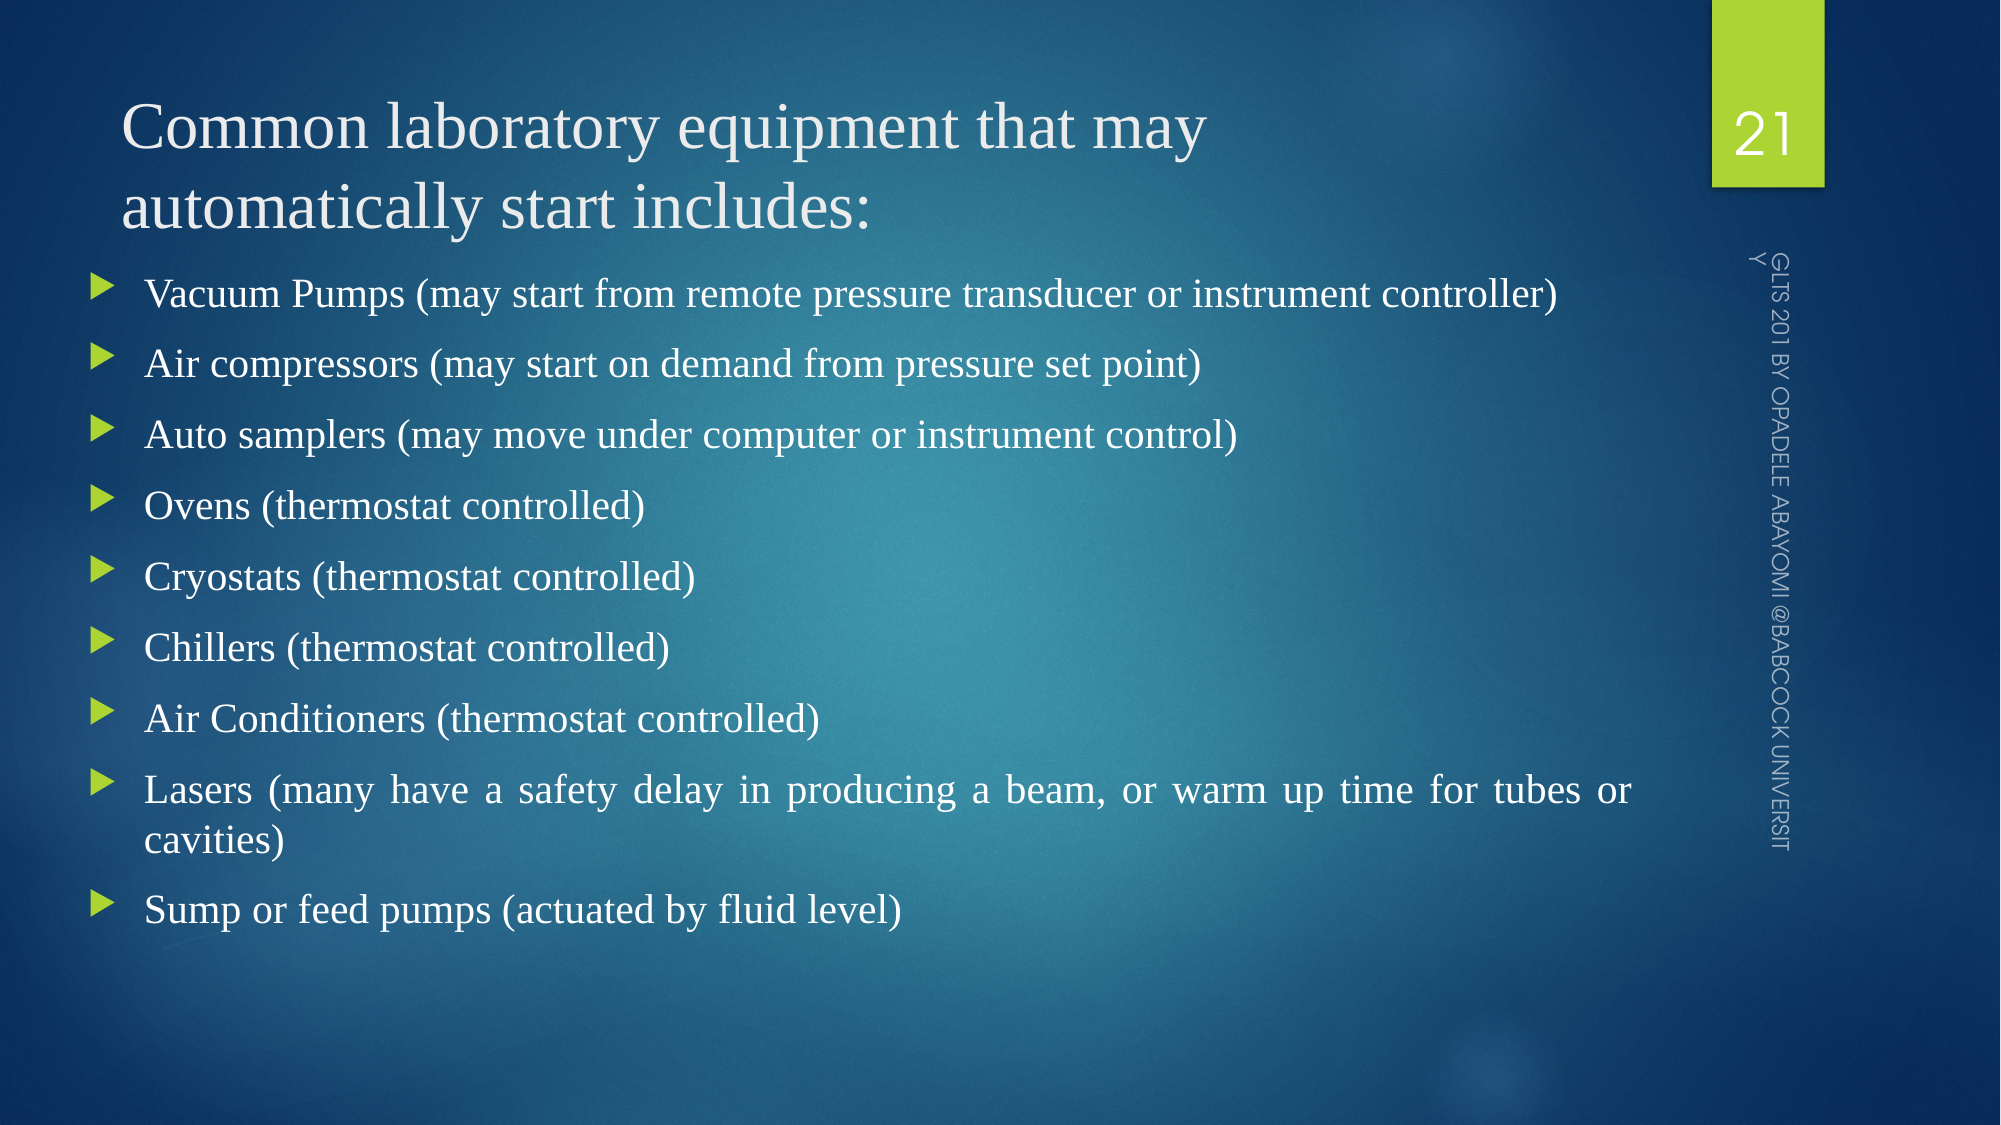

21
# Common laboratory equipment that may automatically start includes:
Vacuum Pumps (may start from remote pressure transducer or instrument controller)
Air compressors (may start on demand from pressure set point)
Auto samplers (may move under computer or instrument control)
Ovens (thermostat controlled)
Cryostats (thermostat controlled)
Chillers (thermostat controlled)
Air Conditioners (thermostat controlled)
Lasers (many have a safety delay in producing a beam, or warm up time for tubes or cavities)
Sump or feed pumps (actuated by fluid level)
GLTS 201 BY OPADELE ABAYOMI @BABCOCK UNIVERSITY